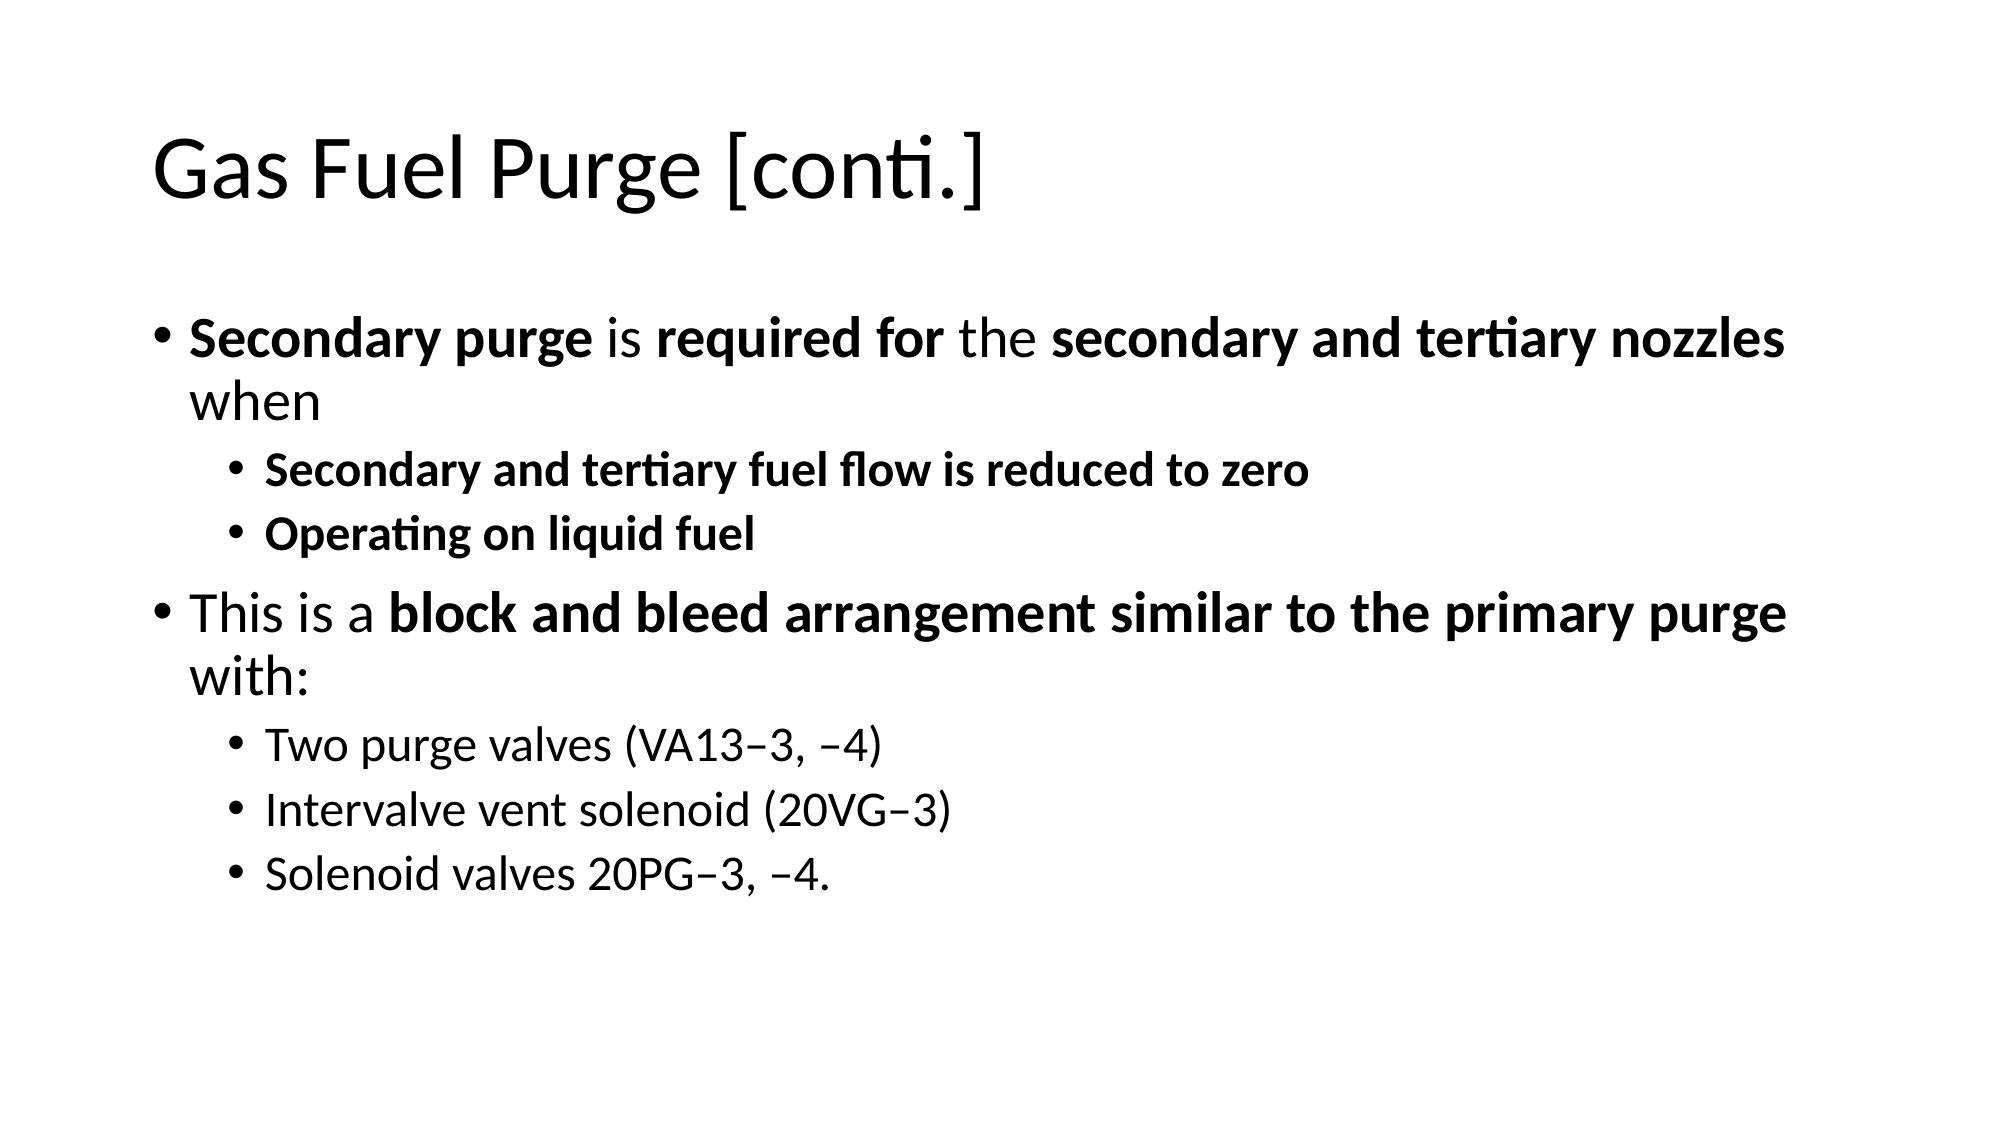

# Gas Fuel Purge [conti.]
Secondary purge is required for the secondary and tertiary nozzles when
Secondary and tertiary fuel flow is reduced to zero
Operating on liquid fuel
This is a block and bleed arrangement similar to the primary purge with:
Two purge valves (VA13–3, –4)
Intervalve vent solenoid (20VG–3)
Solenoid valves 20PG–3, –4.